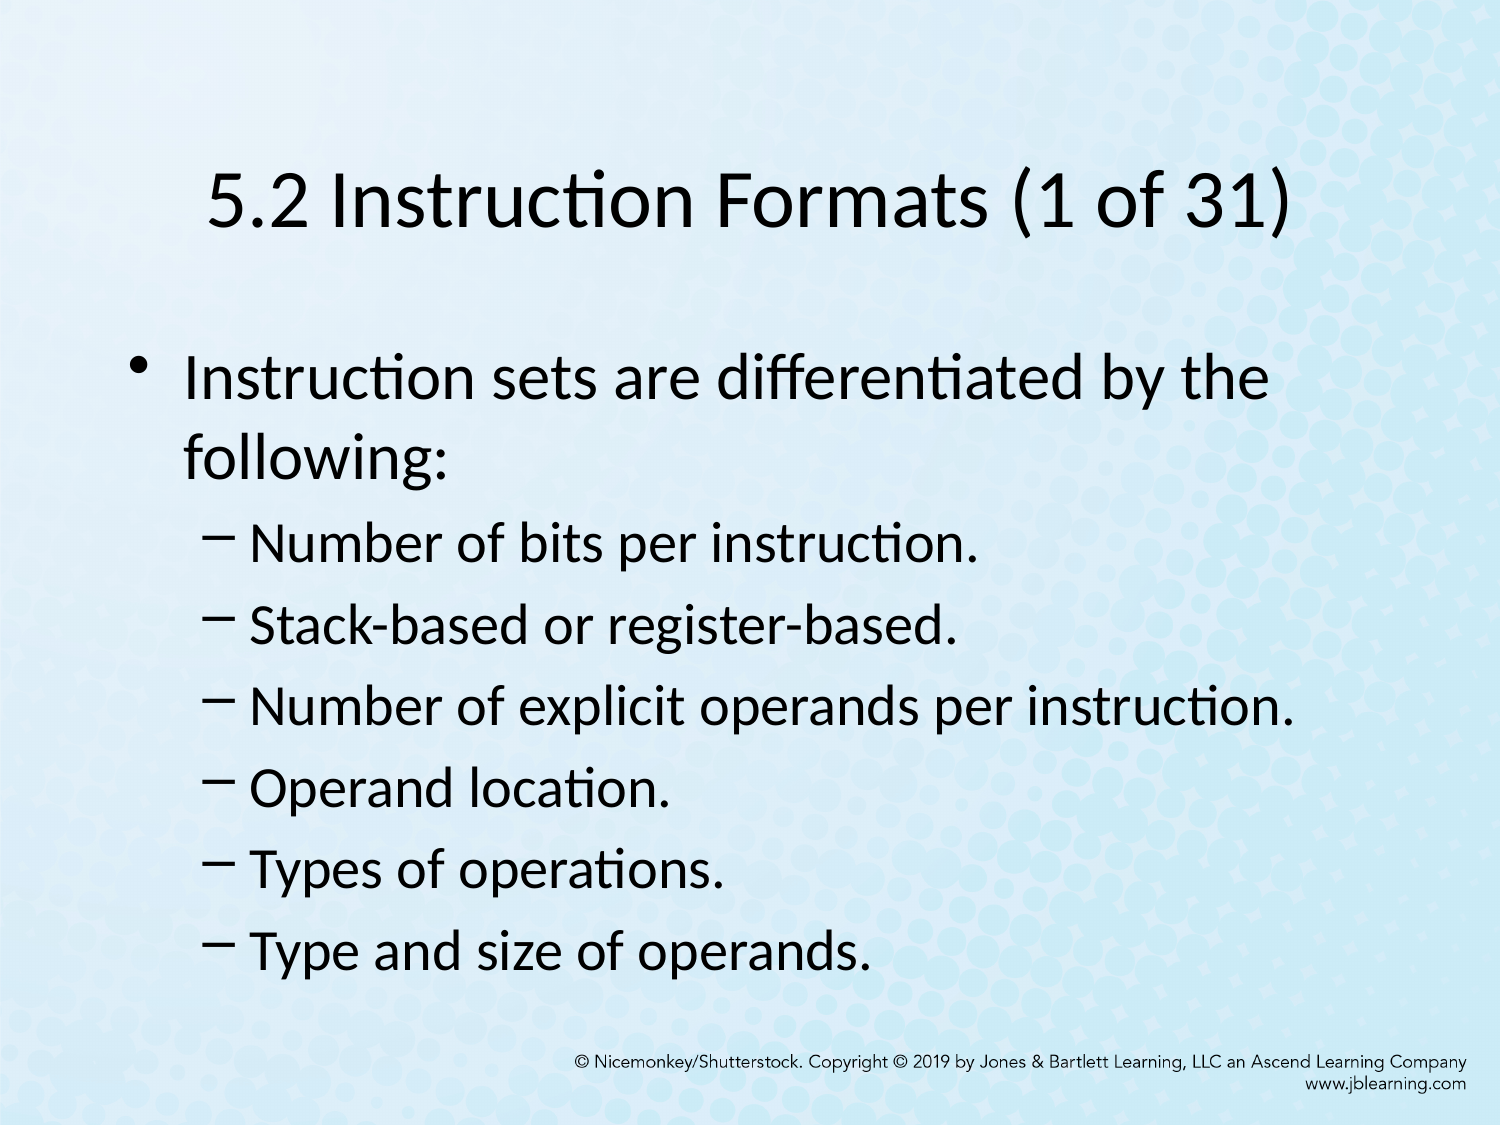

# 5.2 Instruction Formats (1 of 31)
Instruction sets are differentiated by the following:
Number of bits per instruction.
Stack-based or register-based.
Number of explicit operands per instruction.
Operand location.
Types of operations.
Type and size of operands.